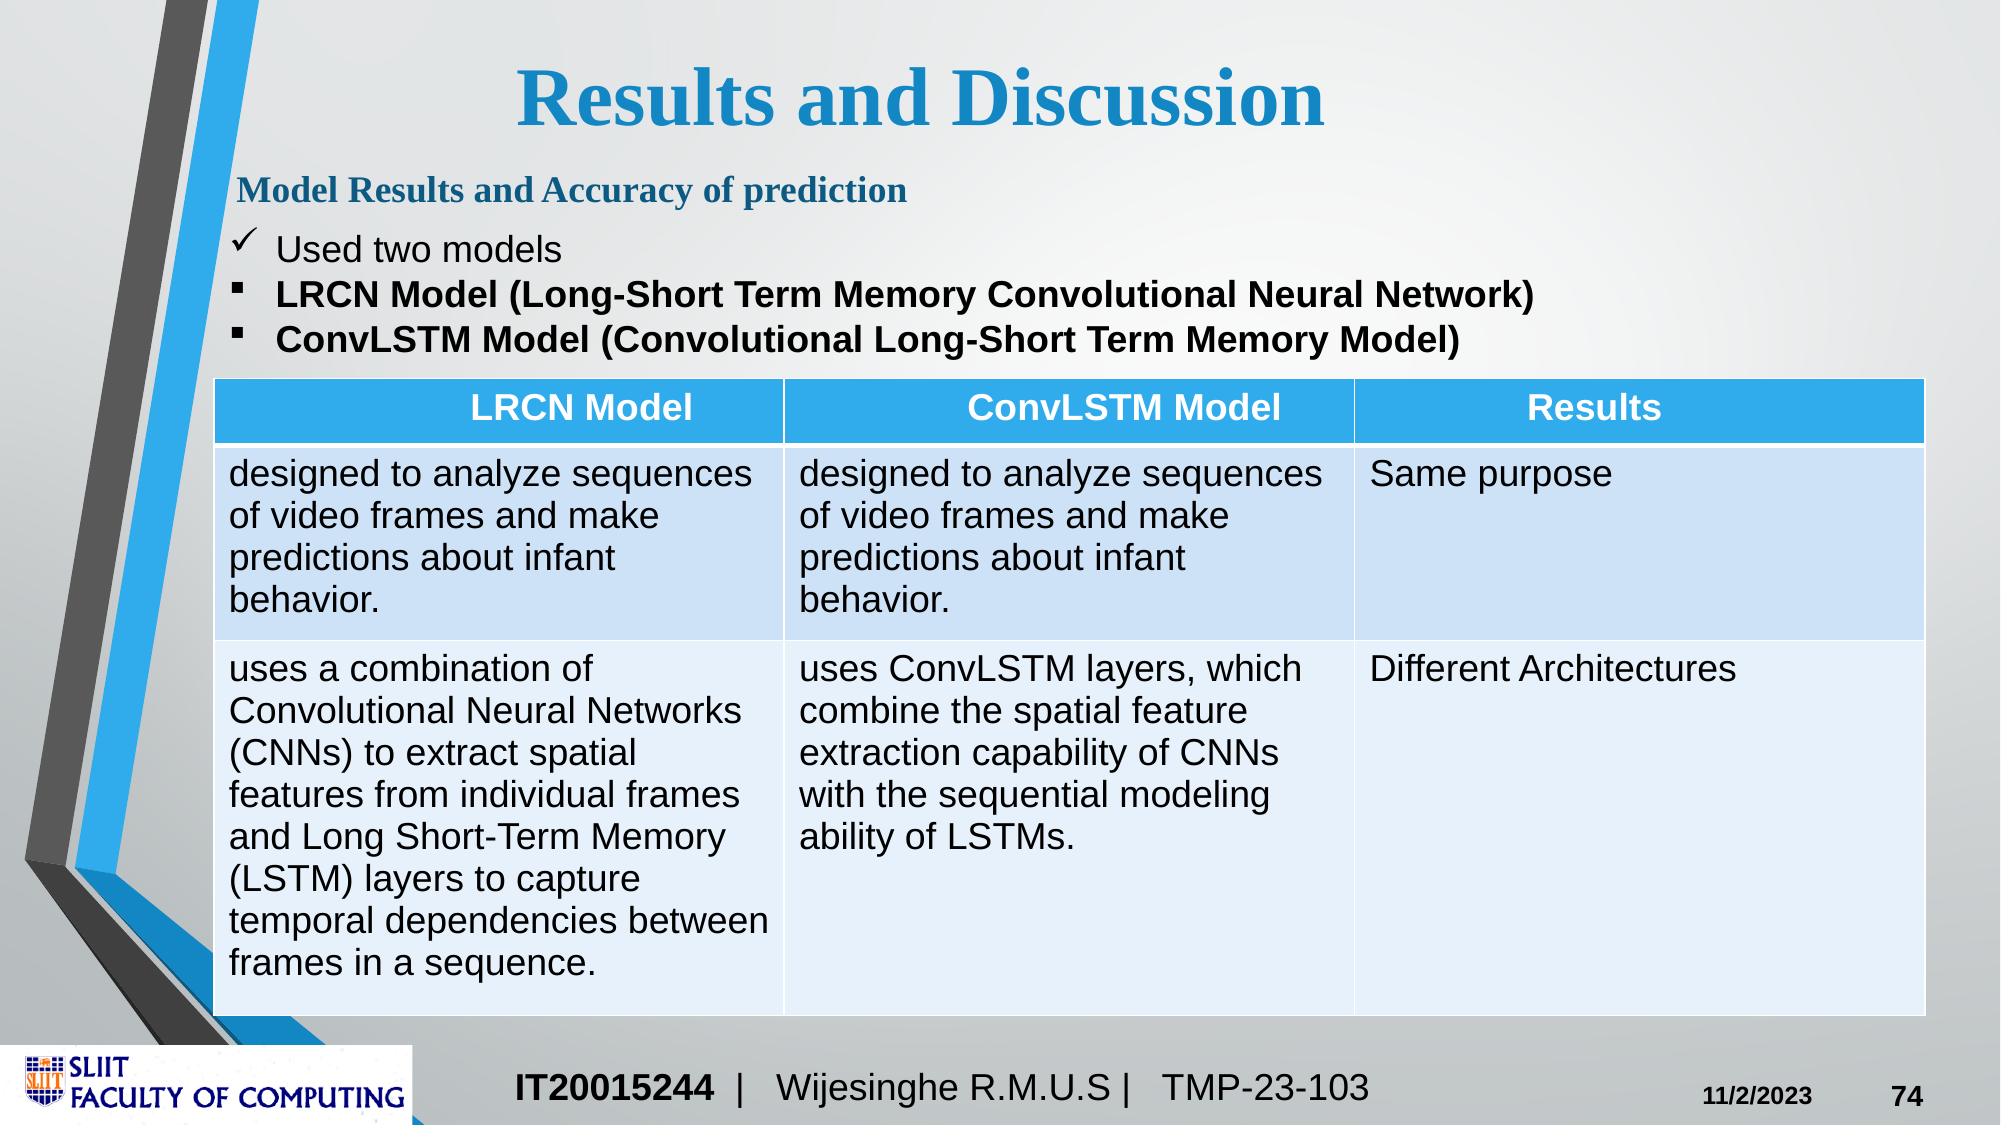

# Results and Discussion
Model Results and Accuracy of prediction

Used two models
LRCN Model (Long-Short Term Memory Convolutional Neural Network)
ConvLSTM Model (Convolutional Long-Short Term Memory Model)
| LRCN Model | ConvLSTM Model | Results |
| --- | --- | --- |
| designed to analyze sequences of video frames and make predictions about infant behavior. | designed to analyze sequences of video frames and make predictions about infant behavior. | Same purpose |
| uses a combination of Convolutional Neural Networks (CNNs) to extract spatial features from individual frames and Long Short-Term Memory (LSTM) layers to capture temporal dependencies between frames in a sequence. | uses ConvLSTM layers, which combine the spatial feature extraction capability of CNNs with the sequential modeling ability of LSTMs. | Different Architectures |
IT20015244  |   Wijesinghe R.M.U.S |   TMP-23-103